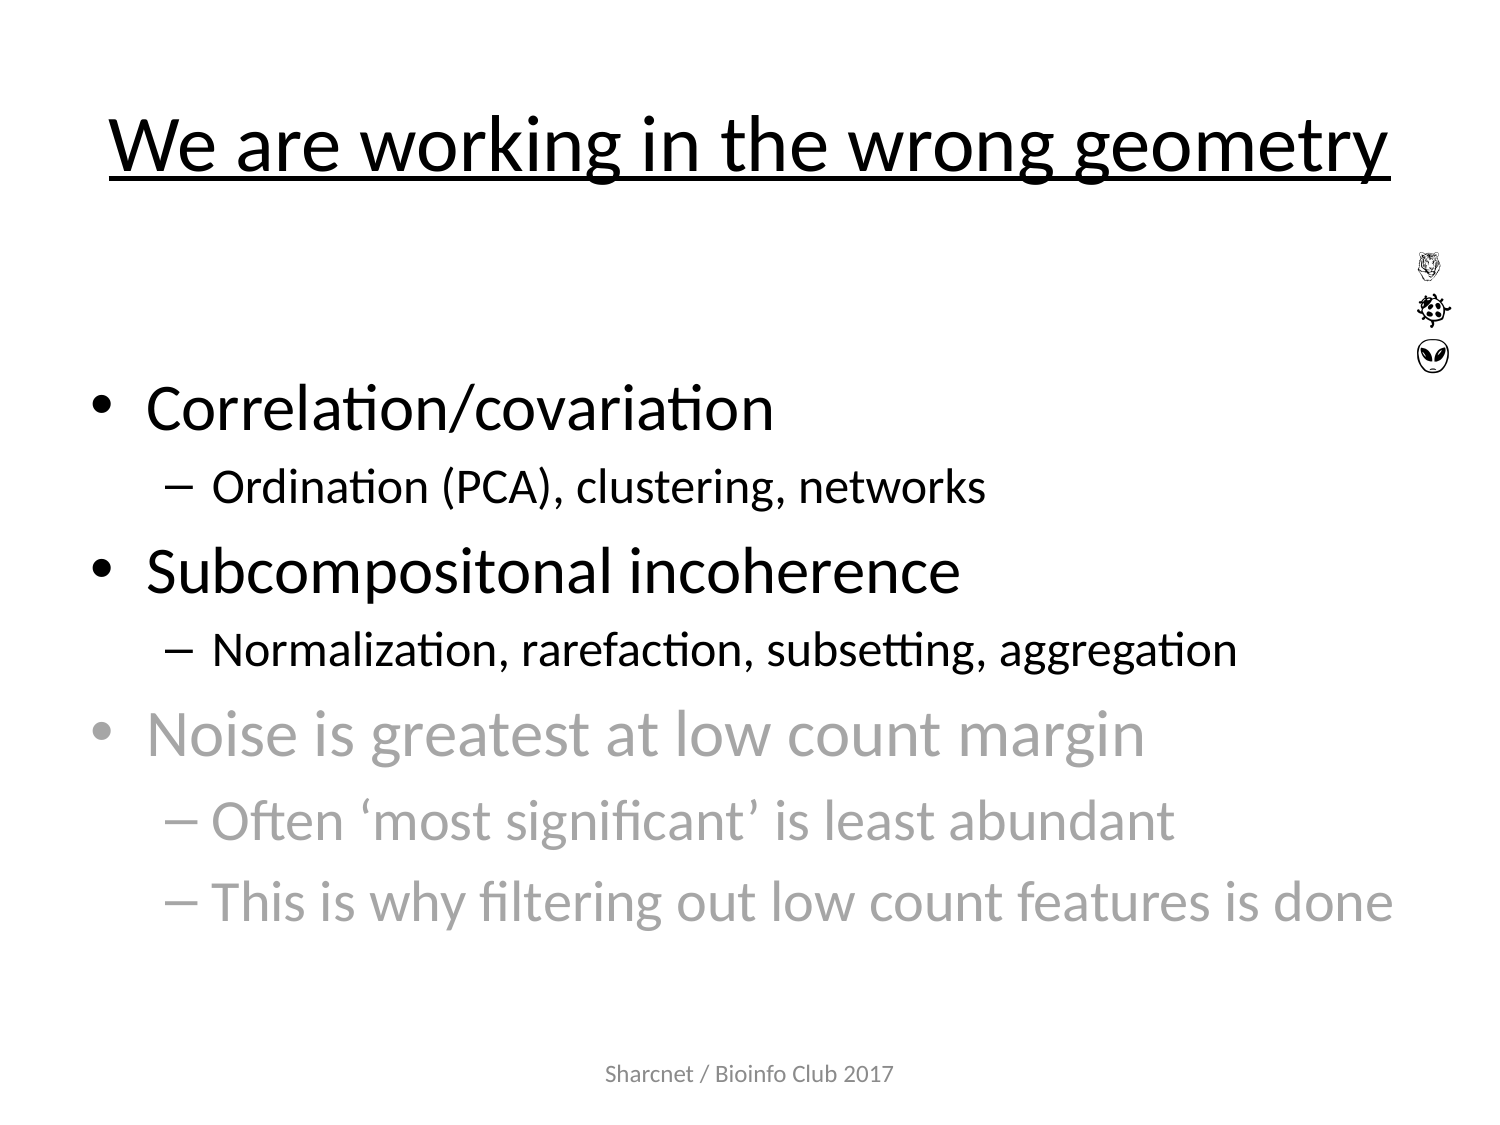

# We are working in the wrong geometry
🐯
🐞
👽

Correlation/covariation
Ordination (PCA), clustering, networks
Subcompositonal incoherence
Normalization, rarefaction, subsetting, aggregation
Noise is greatest at low count margin
Often ‘most significant’ is least abundant
This is why filtering out low count features is done

Sharcnet / Bioinfo Club 2017